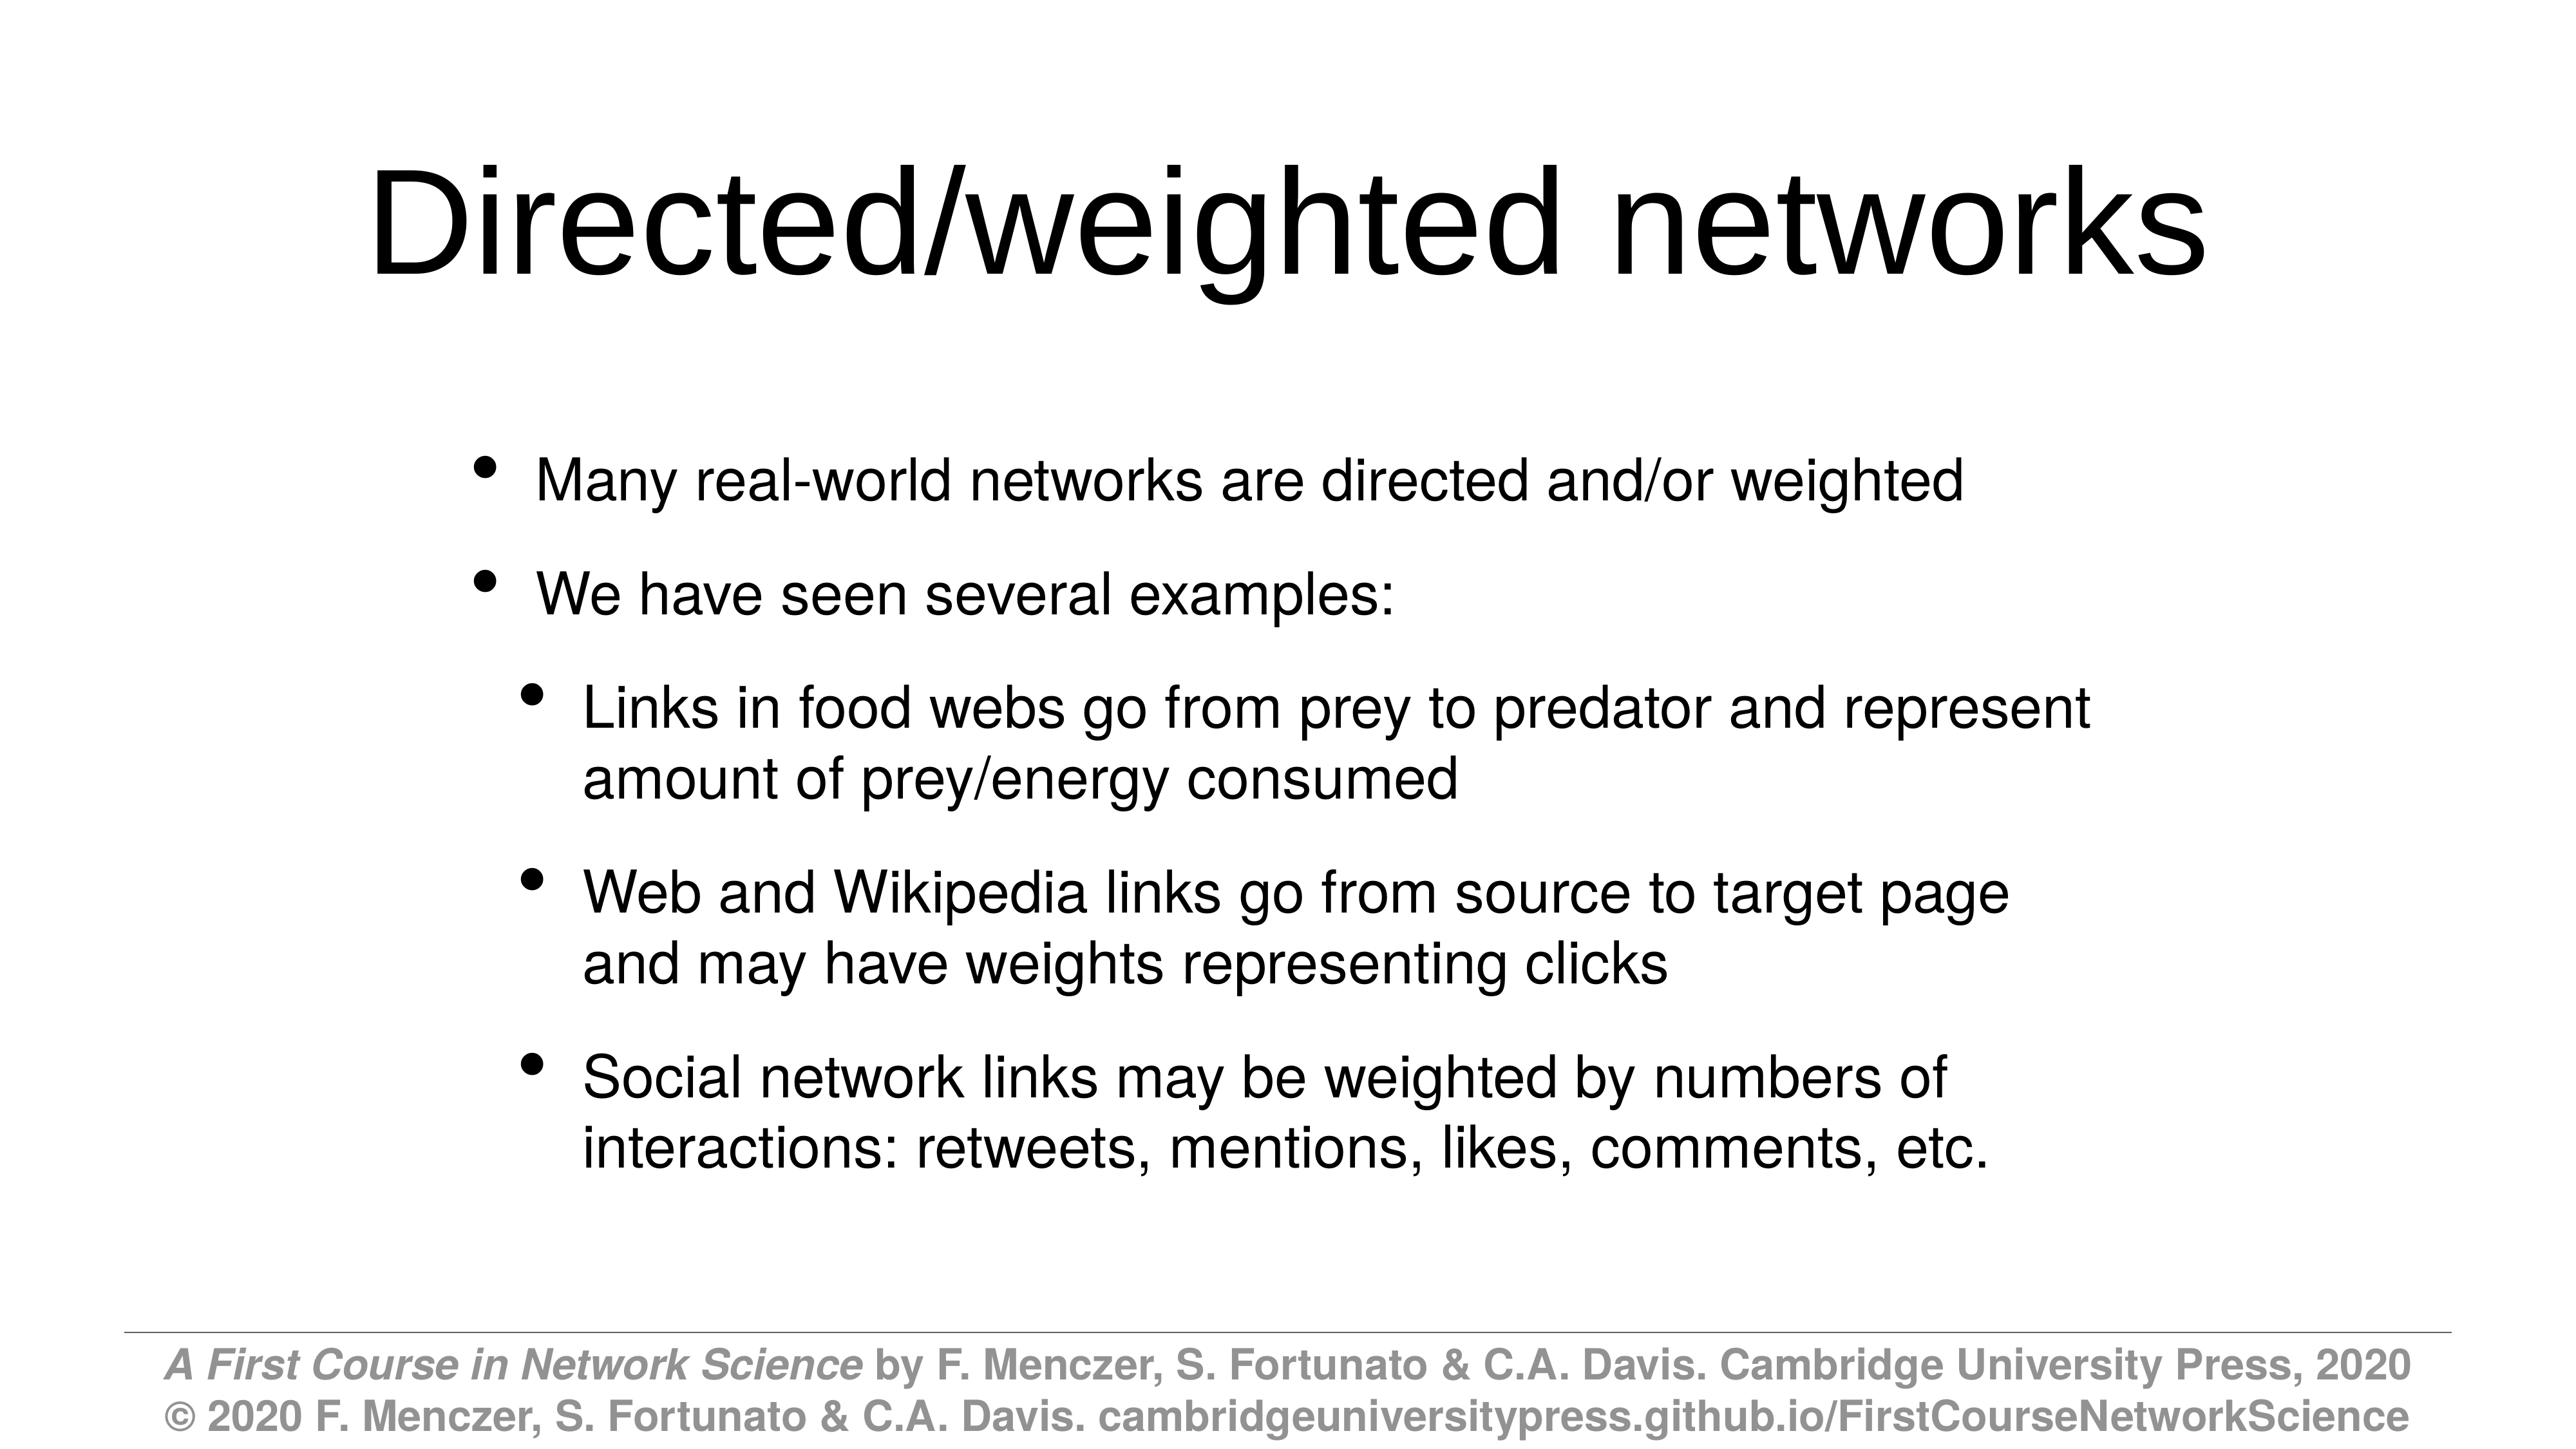

# Directed/weighted networks
Many real-world networks are directed and/or weighted
We have seen several examples:
Links in food webs go from prey to predator and represent amount of prey/energy consumed
Web and Wikipedia links go from source to target page and may have weights representing clicks
Social network links may be weighted by numbers of interactions: retweets, mentions, likes, comments, etc.